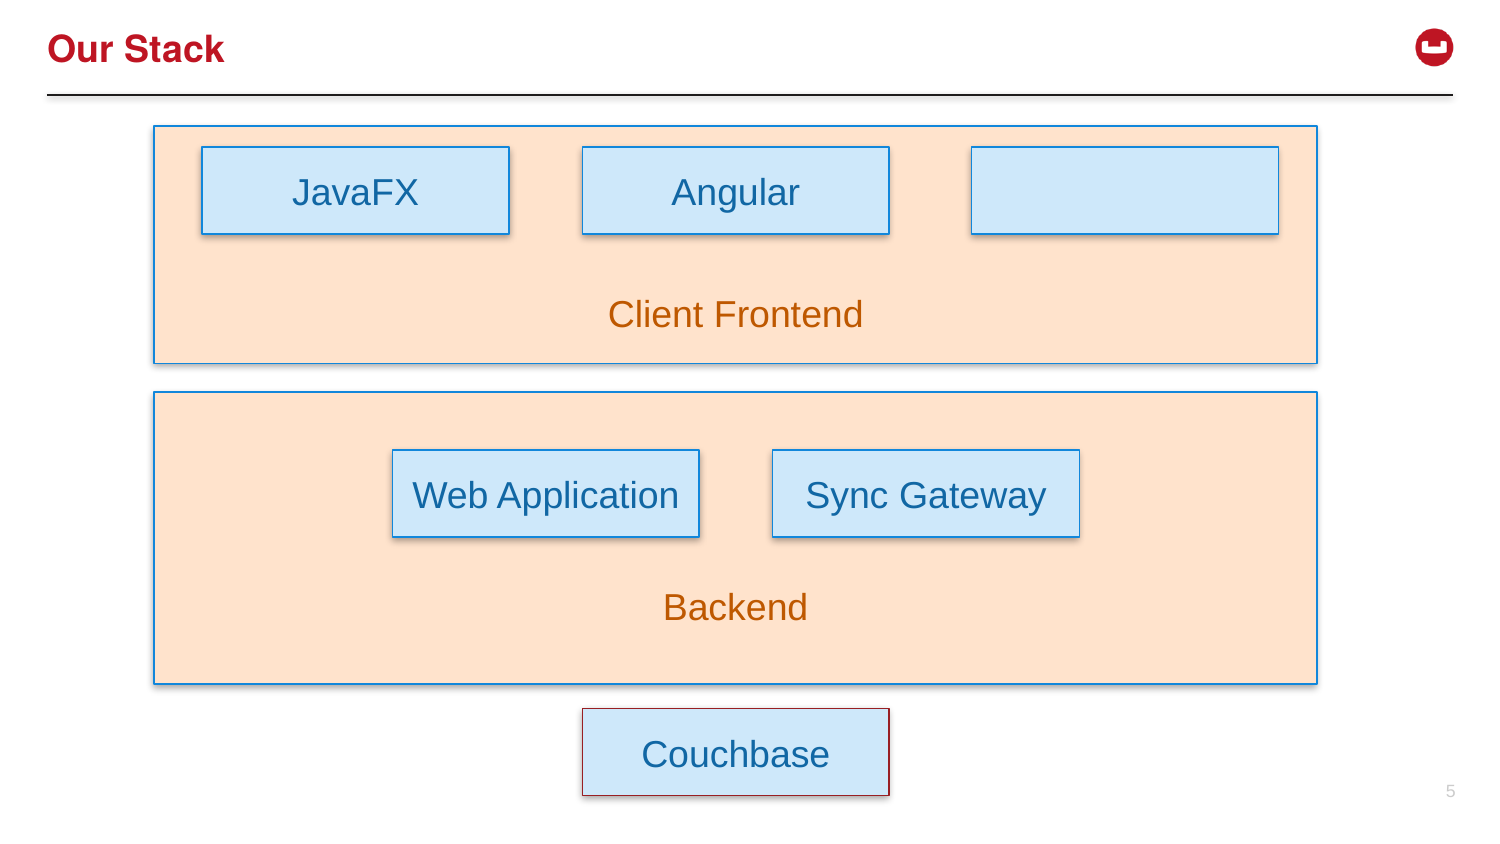

# Our Stack

Client Frontend
JavaFX
Angular

Backend
Web Application
Sync Gateway
Couchbase